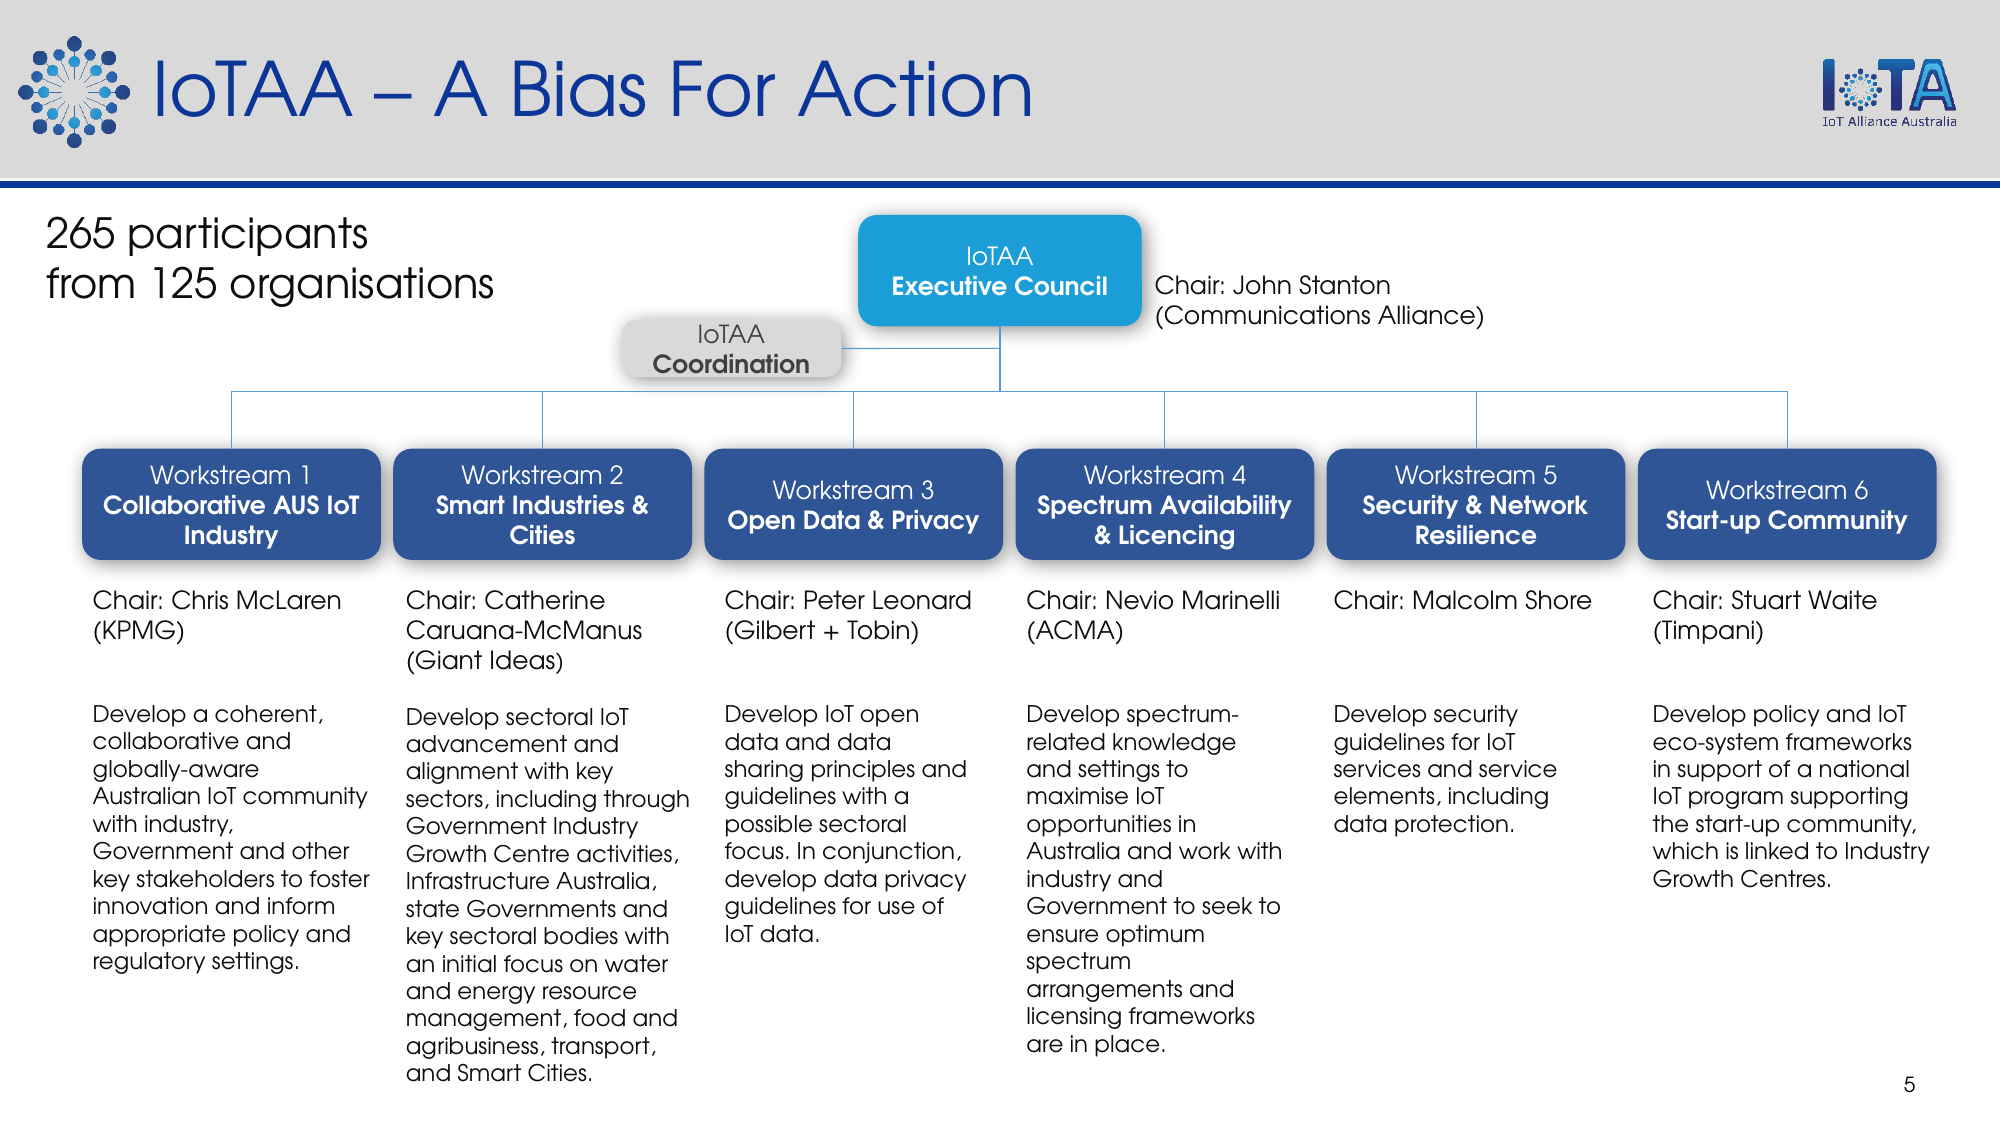

# IoTAA – A Bias For Action
265 participants
from 125 organisations
IoTAA
Executive Council
Chair: John Stanton (Communications Alliance)
IoTAA
Coordination
Workstream 1
Collaborative AUS IoT Industry
Workstream 2
Smart Industries & Cities
Workstream 3
Open Data & Privacy
Workstream 4
Spectrum Availability & Licencing
Workstream 5
Security & Network Resilience
Workstream 6
Start-up Community
Chair: Chris McLaren
(KPMG)

Develop a coherent, collaborative and globally-aware Australian IoT community with industry, Government and other key stakeholders to foster innovation and inform appropriate policy and regulatory settings.
Chair: Catherine Caruana-McManus
(Giant Ideas)

Develop sectoral IoT advancement and alignment with key sectors, including through Government Industry Growth Centre activities, Infrastructure Australia, state Governments and key sectoral bodies with an initial focus on water and energy resource management, food and agribusiness, transport, and Smart Cities.
Chair: Nevio Marinelli
(ACMA)

Develop spectrum-related knowledge and settings to maximise IoT opportunities in Australia and work with industry and Government to seek to ensure optimum spectrum arrangements and licensing frameworks are in place.
Chair: Malcolm Shore

Develop security guidelines for IoT services and service elements, including data protection.
Chair: Stuart Waite (Timpani)

Develop policy and IoT eco-system frameworks in support of a national IoT program supporting the start-up community, which is linked to Industry Growth Centres.
Chair: Peter Leonard
(Gilbert + Tobin)

Develop IoT open data and data sharing principles and guidelines with a possible sectoral focus. In conjunction, develop data privacy guidelines for use of IoT data.